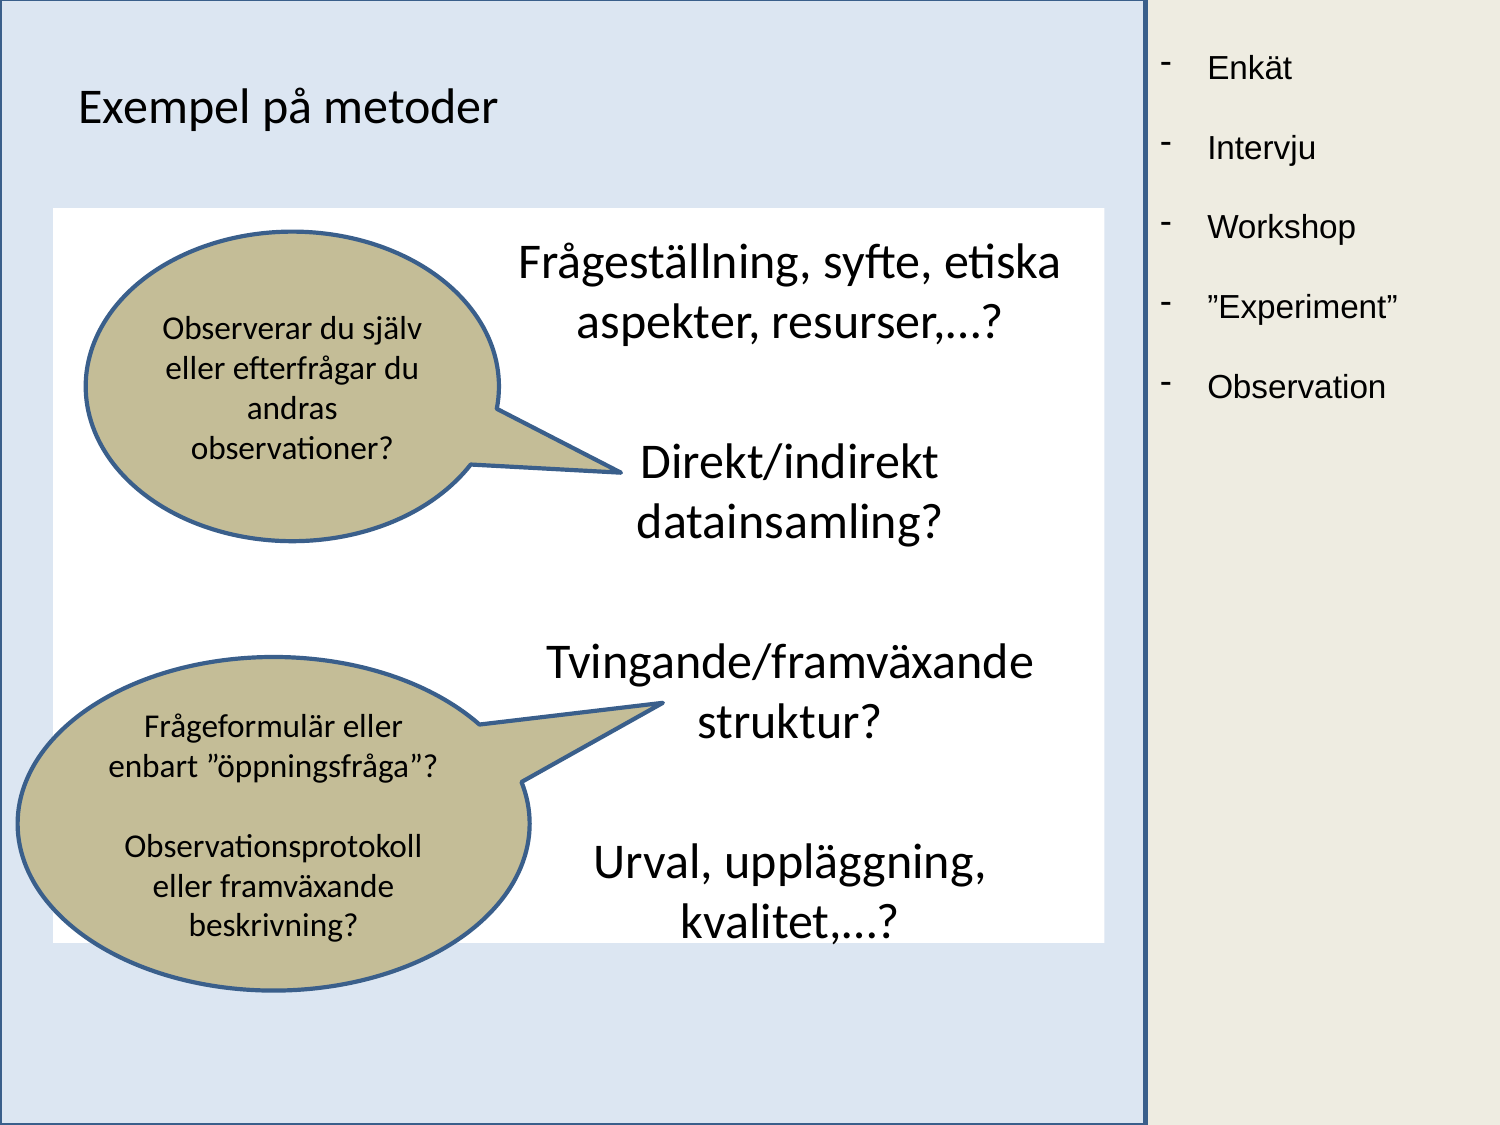

Enkät

Intervju

Workshop

”Experiment”

Observation

Exempel på metoder

Frågeställning, syfte, etiska aspekter, resurser,…?

Direkt/indirekt datainsamling?

Tvingande/framväxande struktur?

Urval, uppläggning, kvalitet,…?

Observerar du själv
eller efterfrågar du andras observationer?
Frågeformulär eller enbart ”öppningsfråga”?

Observationsprotokoll eller framväxande beskrivning?